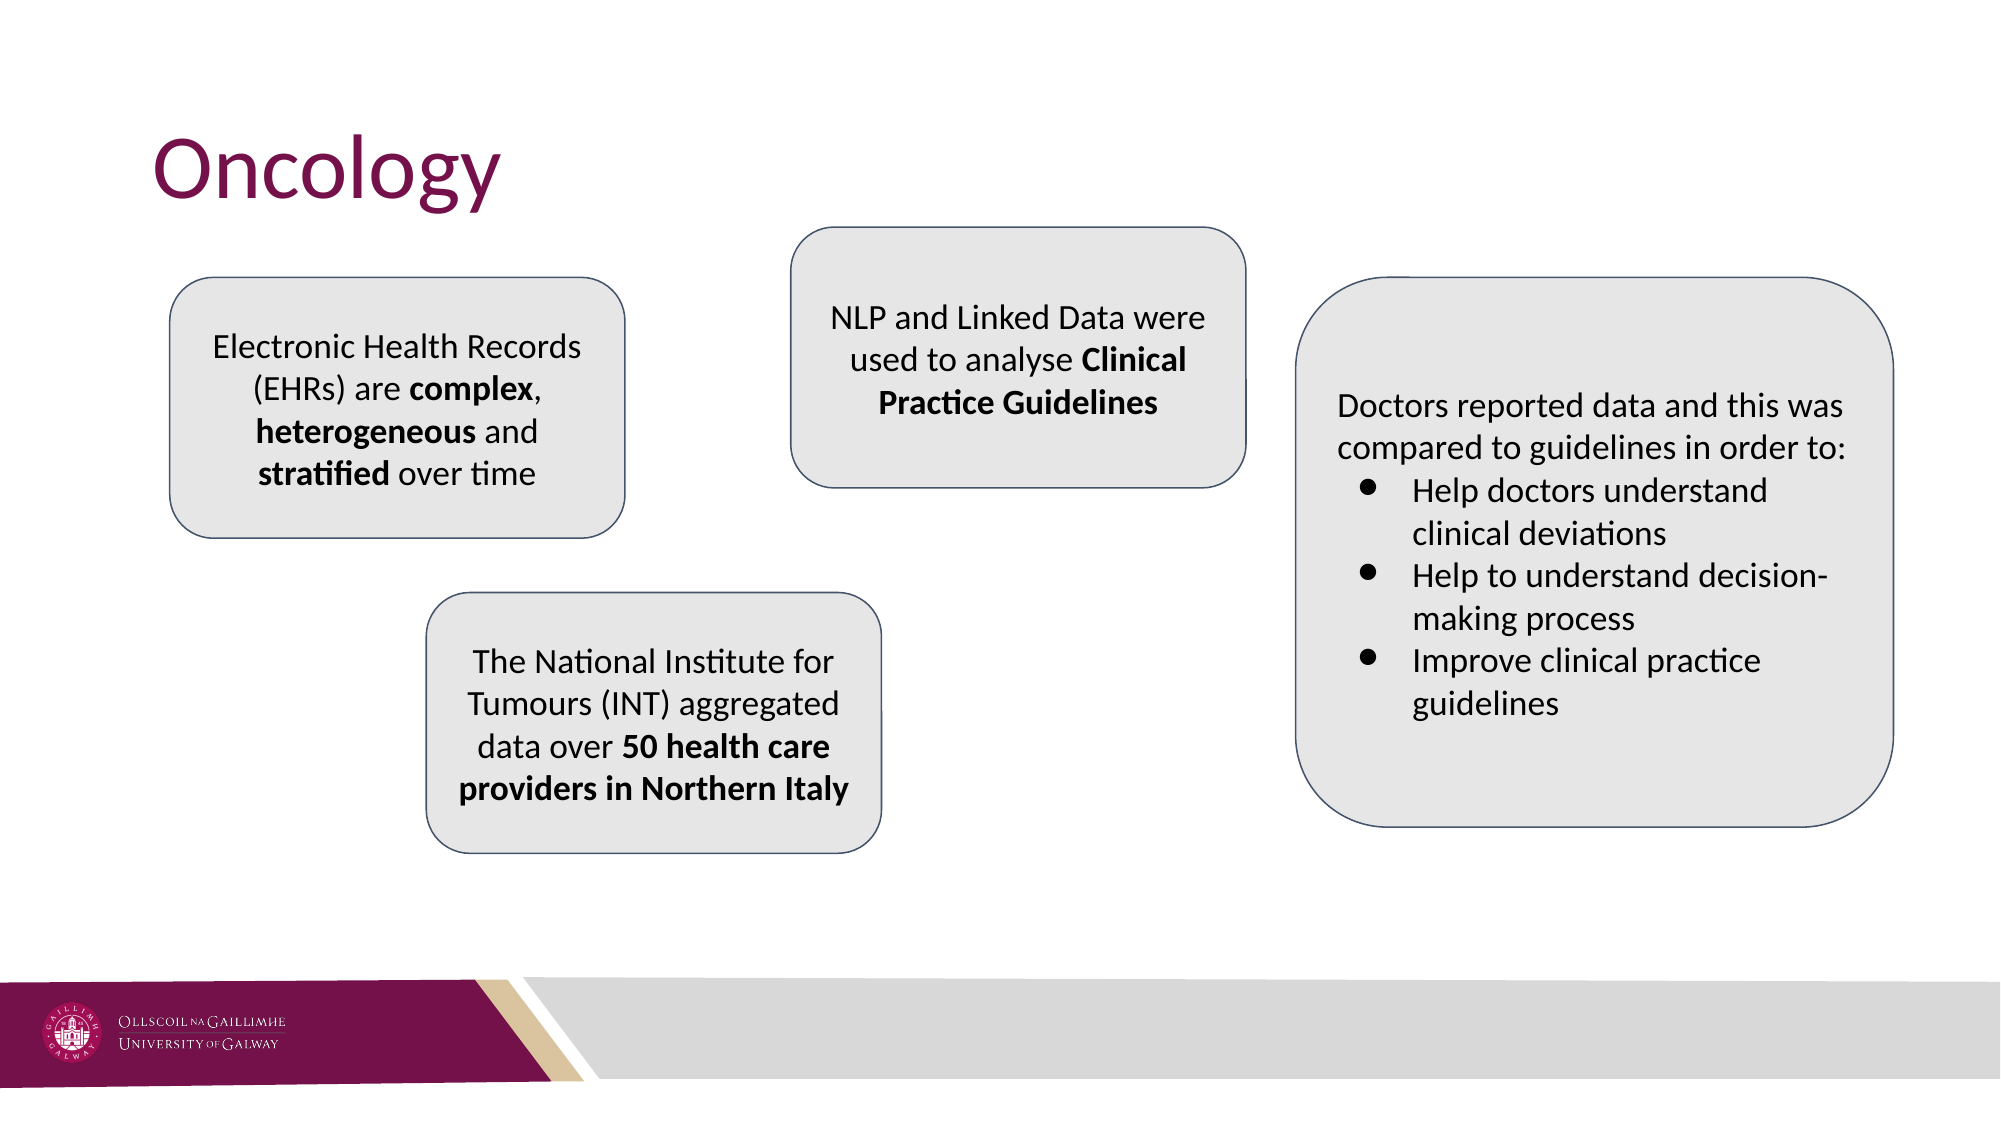

# Oncology
NLP and Linked Data were used to analyse Clinical Practice Guidelines
Electronic Health Records (EHRs) are complex, heterogeneous and stratified over time
Doctors reported data and this was compared to guidelines in order to:
Help doctors understand clinical deviations
Help to understand decision-making process
Improve clinical practice guidelines
The National Institute for Tumours (INT) aggregated data over 50 health care providers in Northern Italy